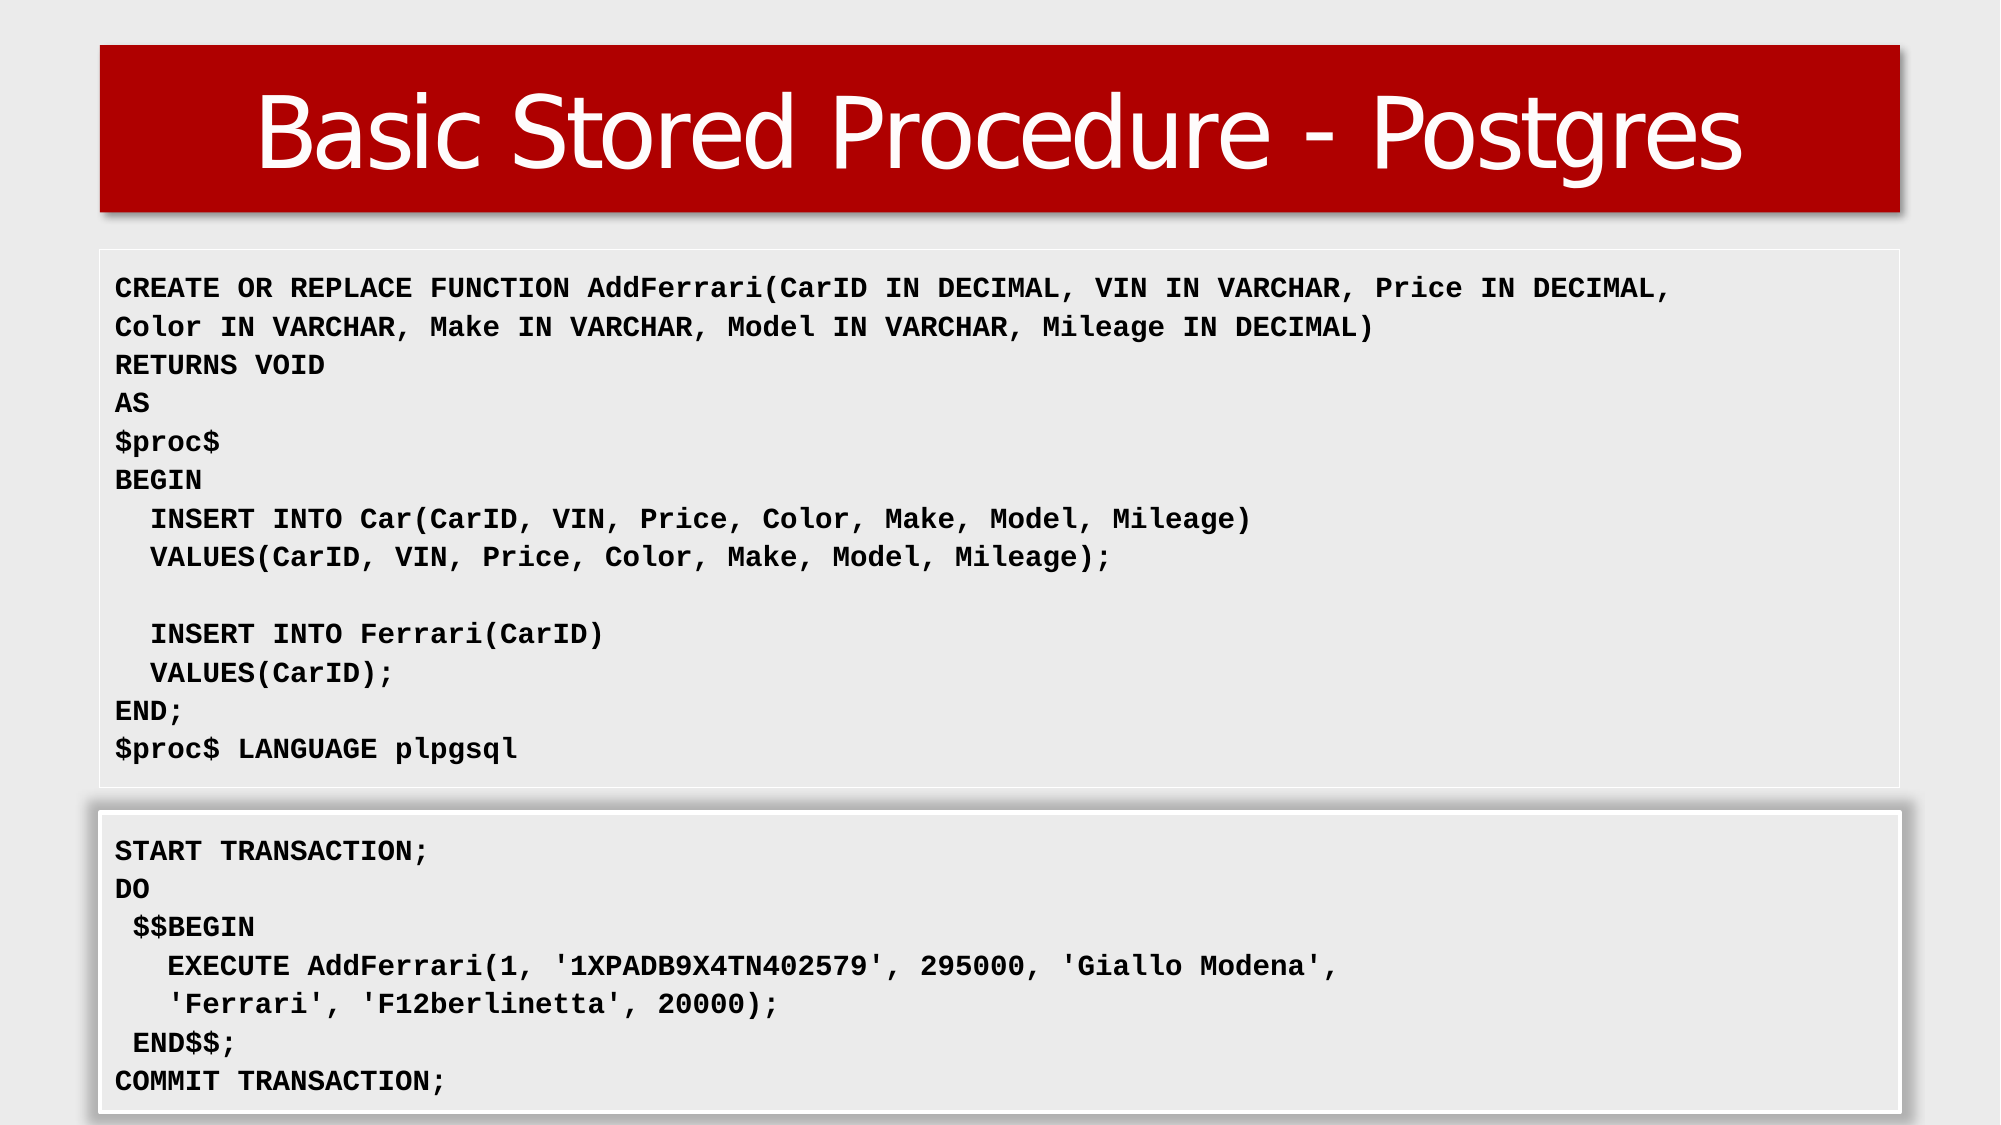

# Basic Stored Procedure - Postgres
CREATE OR REPLACE FUNCTION AddFerrari(CarID IN DECIMAL, VIN IN VARCHAR, Price IN DECIMAL,
Color IN VARCHAR, Make IN VARCHAR, Model IN VARCHAR, Mileage IN DECIMAL)
RETURNS VOID
AS
$proc$
BEGIN
  INSERT INTO Car(CarID, VIN, Price, Color, Make, Model, Mileage)
  VALUES(CarID, VIN, Price, Color, Make, Model, Mileage);

  INSERT INTO Ferrari(CarID)
  VALUES(CarID);
END;
$proc$ LANGUAGE plpgsql

START TRANSACTION;
DO
 $$BEGIN
   EXECUTE AddFerrari(1, '1XPADB9X4TN402579', 295000, 'Giallo Modena',
   'Ferrari', 'F12berlinetta', 20000);
 END$$;
COMMIT TRANSACTION;